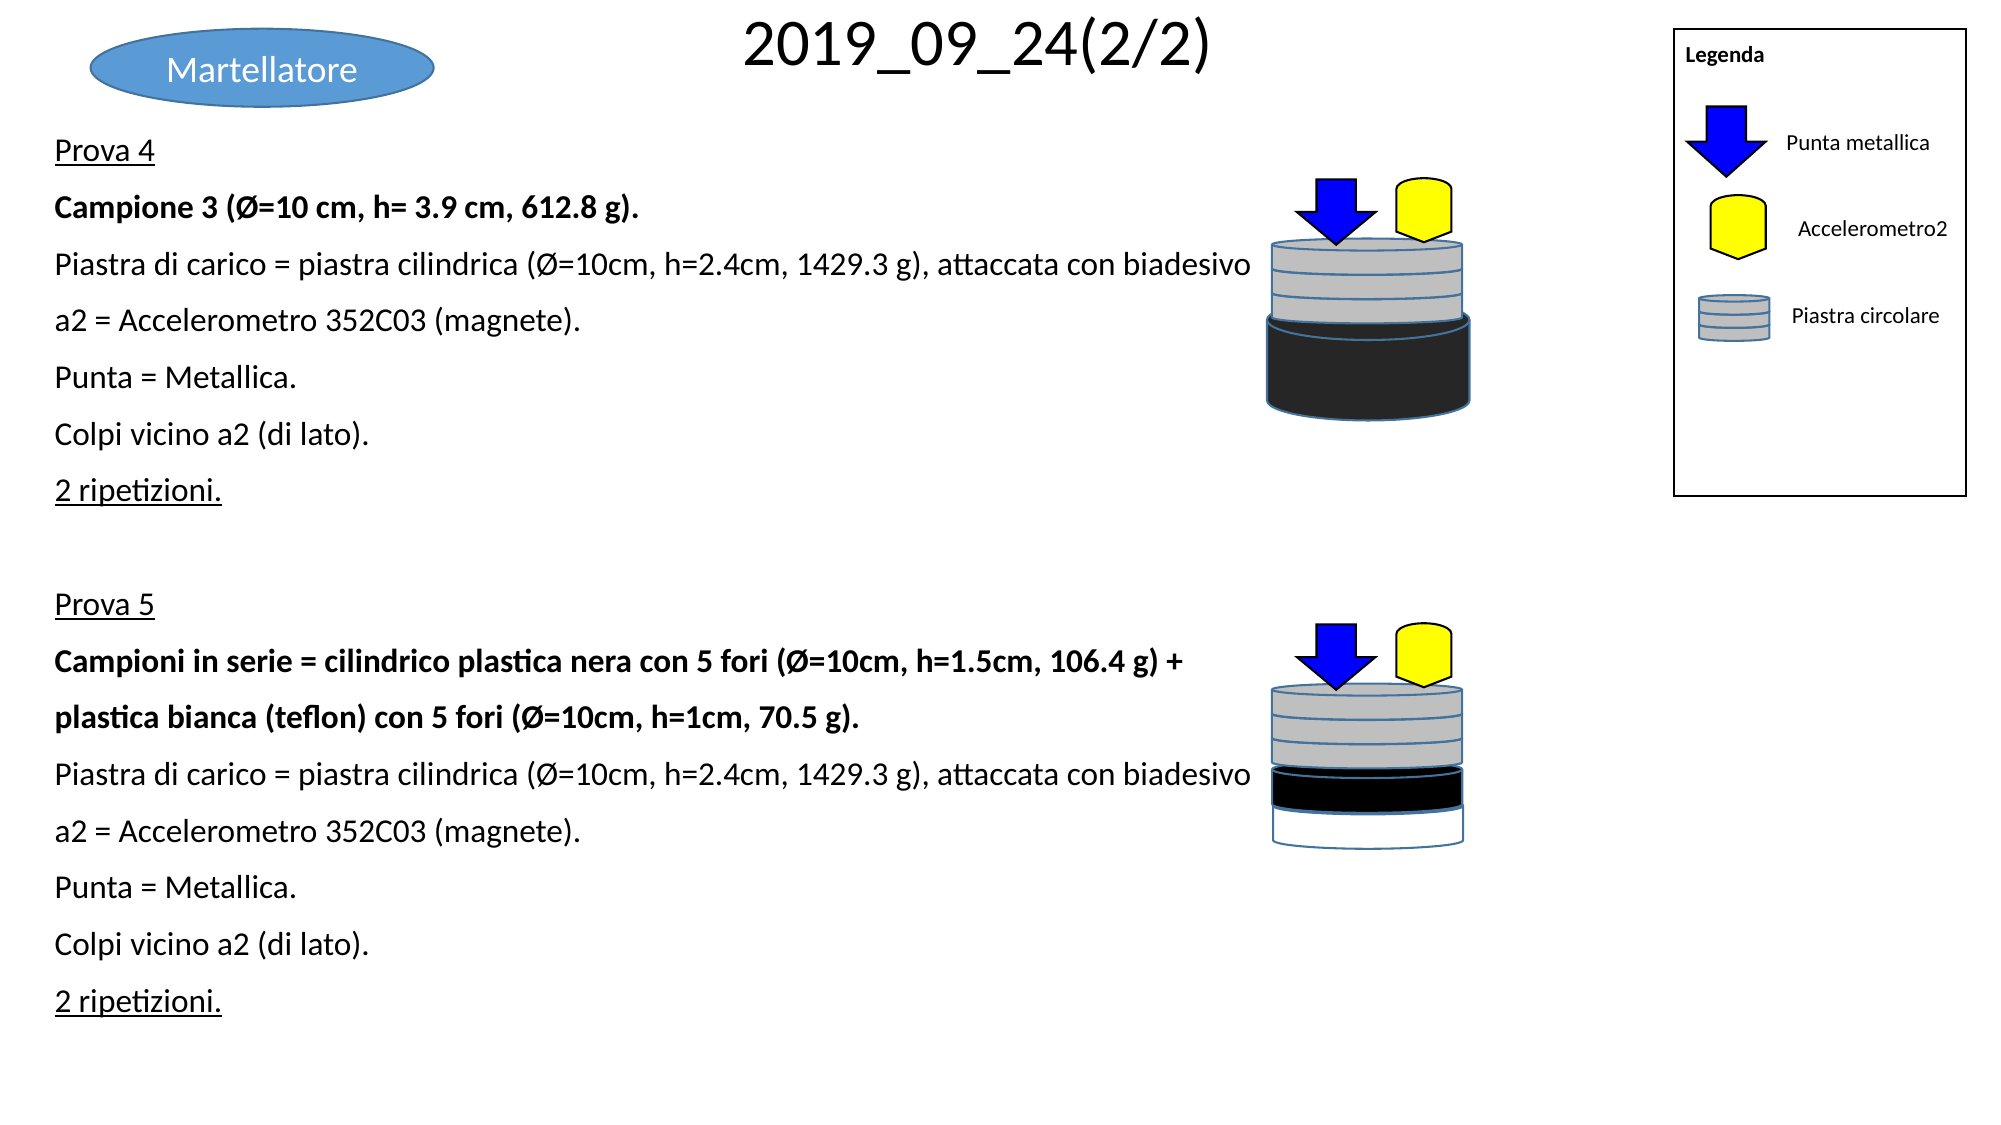

# 2019_09_24(2/2)
Martellatore

Legenda

Punta metallica
Prova 4
Campione 3 (Ø=10 cm, h= 3.9 cm, 612.8 g).
Piastra di carico = piastra cilindrica (Ø=10cm, h=2.4cm, 1429.3 g), attaccata con biadesivo
a2 = Accelerometro 352C03 (magnete).
Punta = Metallica.
Colpi vicino a2 (di lato).
2 ripetizioni.

Prova 5
Campioni in serie = cilindrico plastica nera con 5 fori (Ø=10cm, h=1.5cm, 106.4 g) +
plastica bianca (teflon) con 5 fori (Ø=10cm, h=1cm, 70.5 g).
Piastra di carico = piastra cilindrica (Ø=10cm, h=2.4cm, 1429.3 g), attaccata con biadesivo
a2 = Accelerometro 352C03 (magnete).
Punta = Metallica.
Colpi vicino a2 (di lato).
2 ripetizioni.

Accelerometro2

Piastra circolare